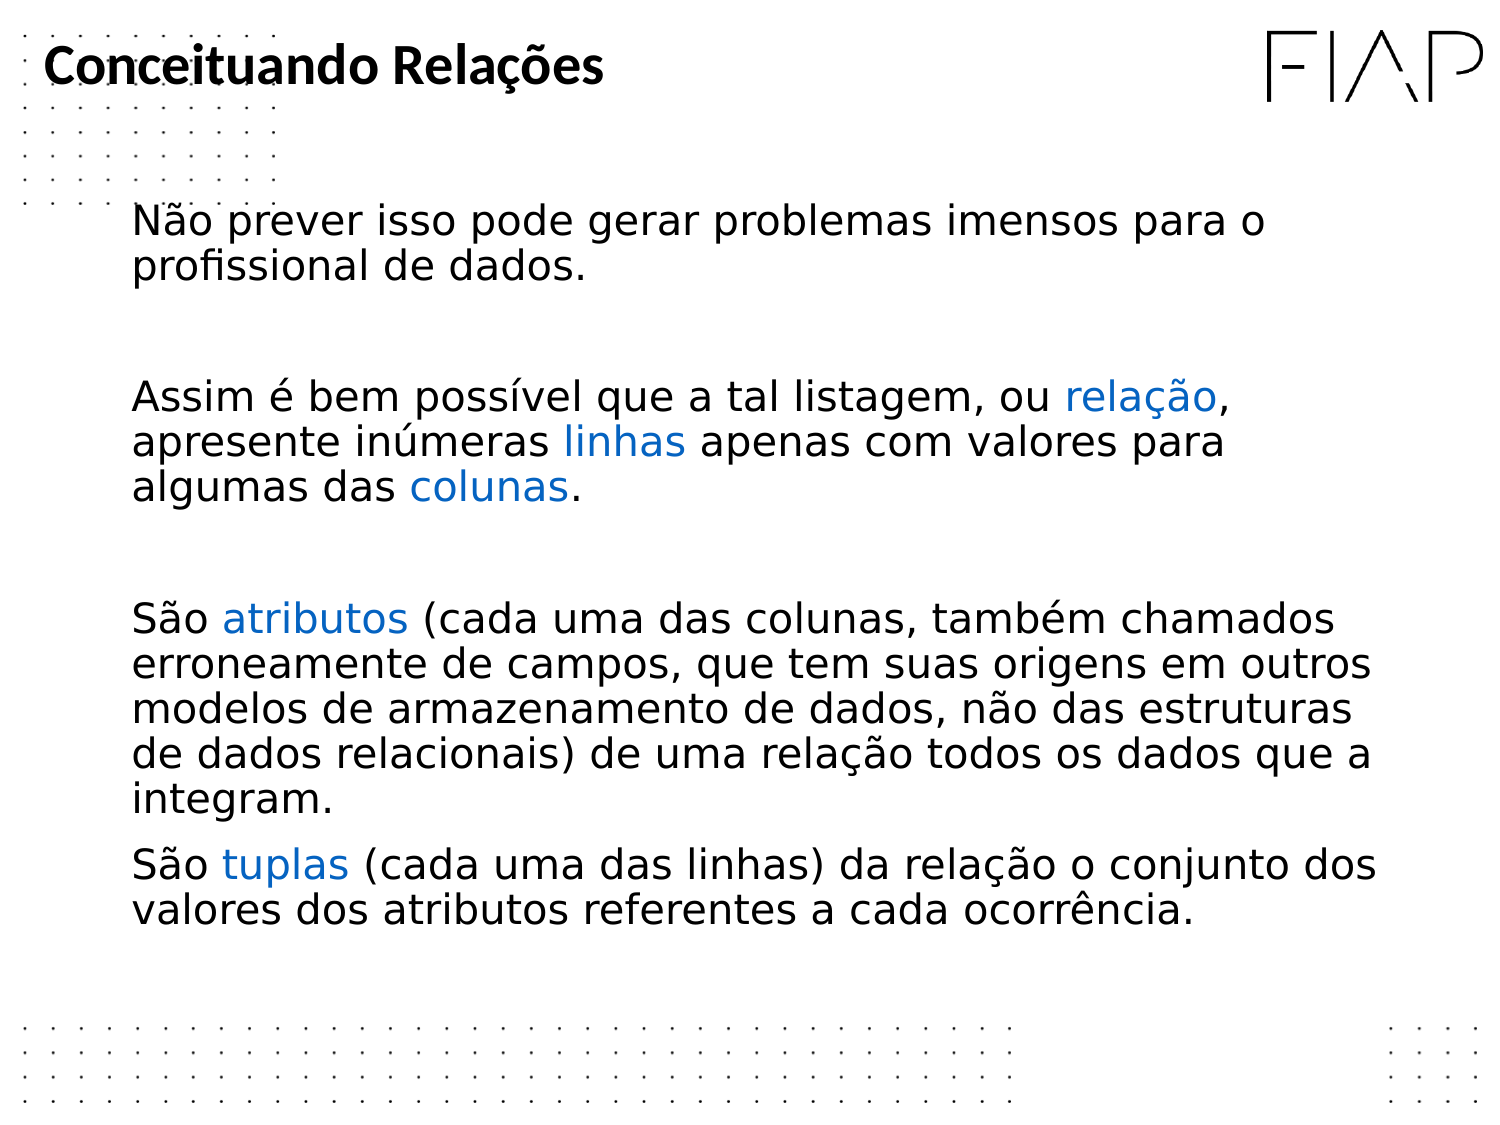

Conceituando Relações
	Não prever isso pode gerar problemas imensos para o profissional de dados.

	Assim é bem possível que a tal listagem, ou relação, apresente inúmeras linhas apenas com valores para algumas das colunas.

	São atributos (cada uma das colunas, também chamados erroneamente de campos, que tem suas origens em outros modelos de armazenamento de dados, não das estruturas de dados relacionais) de uma relação todos os dados que a integram.
	São tuplas (cada uma das linhas) da relação o conjunto dos valores dos atributos referentes a cada ocorrência.